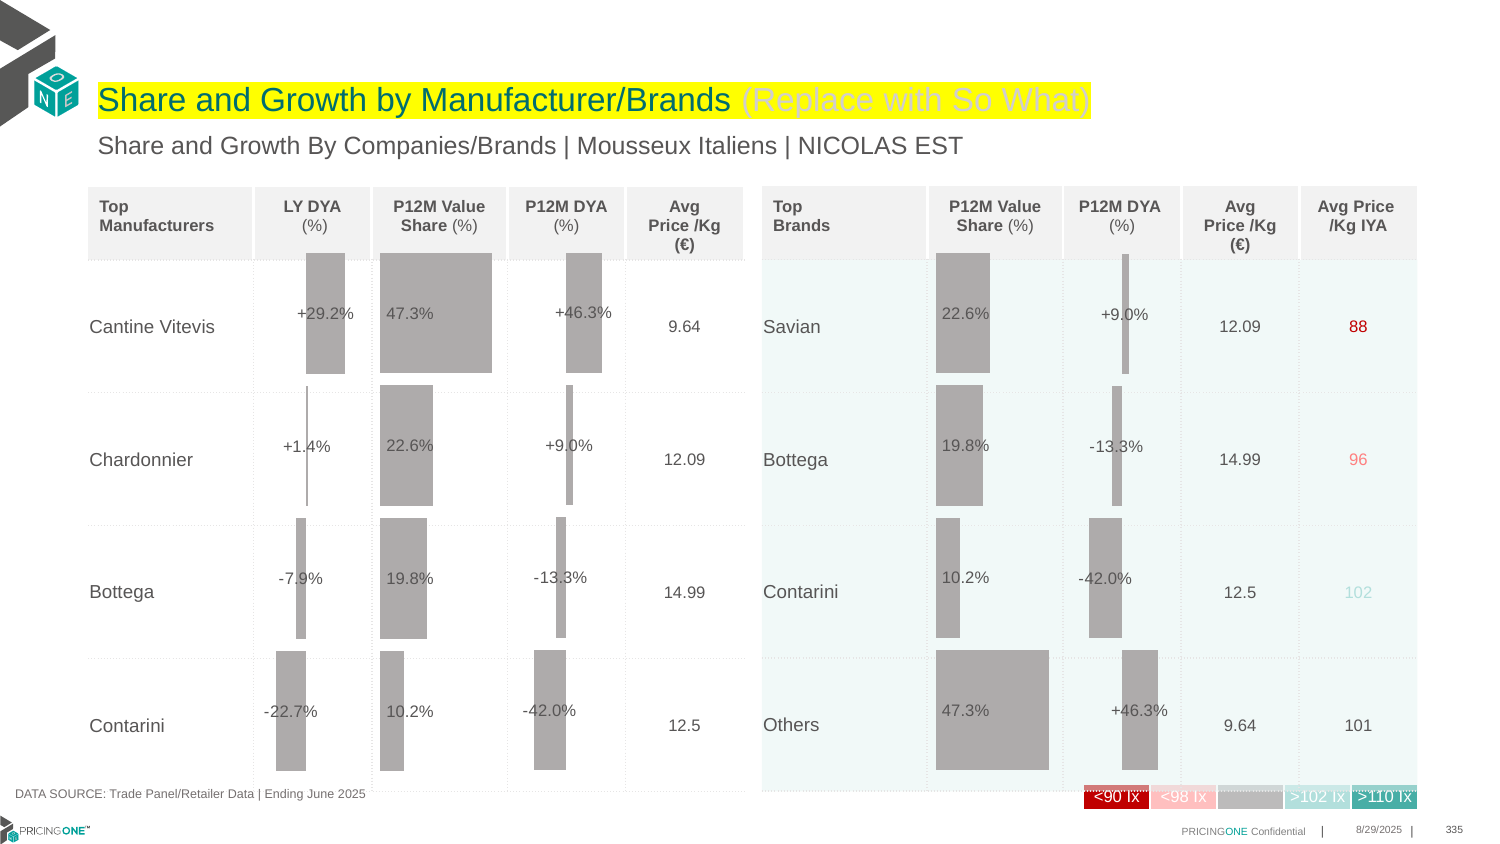

# Share and Growth by Manufacturer/Brands (Replace with So What)

Share and Growth By Companies/Brands | Mousseux Italiens | NICOLAS EST
| Top Brands | P12M Value Share (%) | P12M DYA (%) | Avg Price /Kg (€) | Avg Price /Kg IYA |
| --- | --- | --- | --- | --- |
| Savian |  |  | 12.09 | 88 |
| Bottega |  |  | 14.99 | 96 |
| Contarini |  |  | 12.5 | 102 |
| Others |  |  | 9.64 | 101 |
| Top Manufacturers | LY DYA (%) | P12M Value Share (%) | P12M DYA (%) | Avg Price /Kg (€) |
| --- | --- | --- | --- | --- |
| Cantine Vitevis |  |  |  | 9.64 |
| Chardonnier |  |  |  | 12.09 |
| Bottega |  |  |  | 14.99 |
| Contarini |  |  |  | 12.5 |

### Chart

| Category | Share DYA P12M |
|---|---|
| None | 0.4633417098749264 |

### Chart

| Category | Value Share P12M |
|---|---|
| None | 0.4733571181954195 |

### Chart

| Category | Share DYA LY |
|---|---|
| None | 0.29169942715938446 |

### Chart

| Category | Value Share |
|---|---|
| None | 0.2261480032224652 |

### Chart

| Category | Share DYA |
|---|---|
| None | 0.08961927771068884 |
DATA SOURCE: Trade Panel/Retailer Data | Ending June 2025
| <90 Ix | <98 Ix |  | >102 Ix | >110 Ix |
| --- | --- | --- | --- | --- |

8/29/2025
335